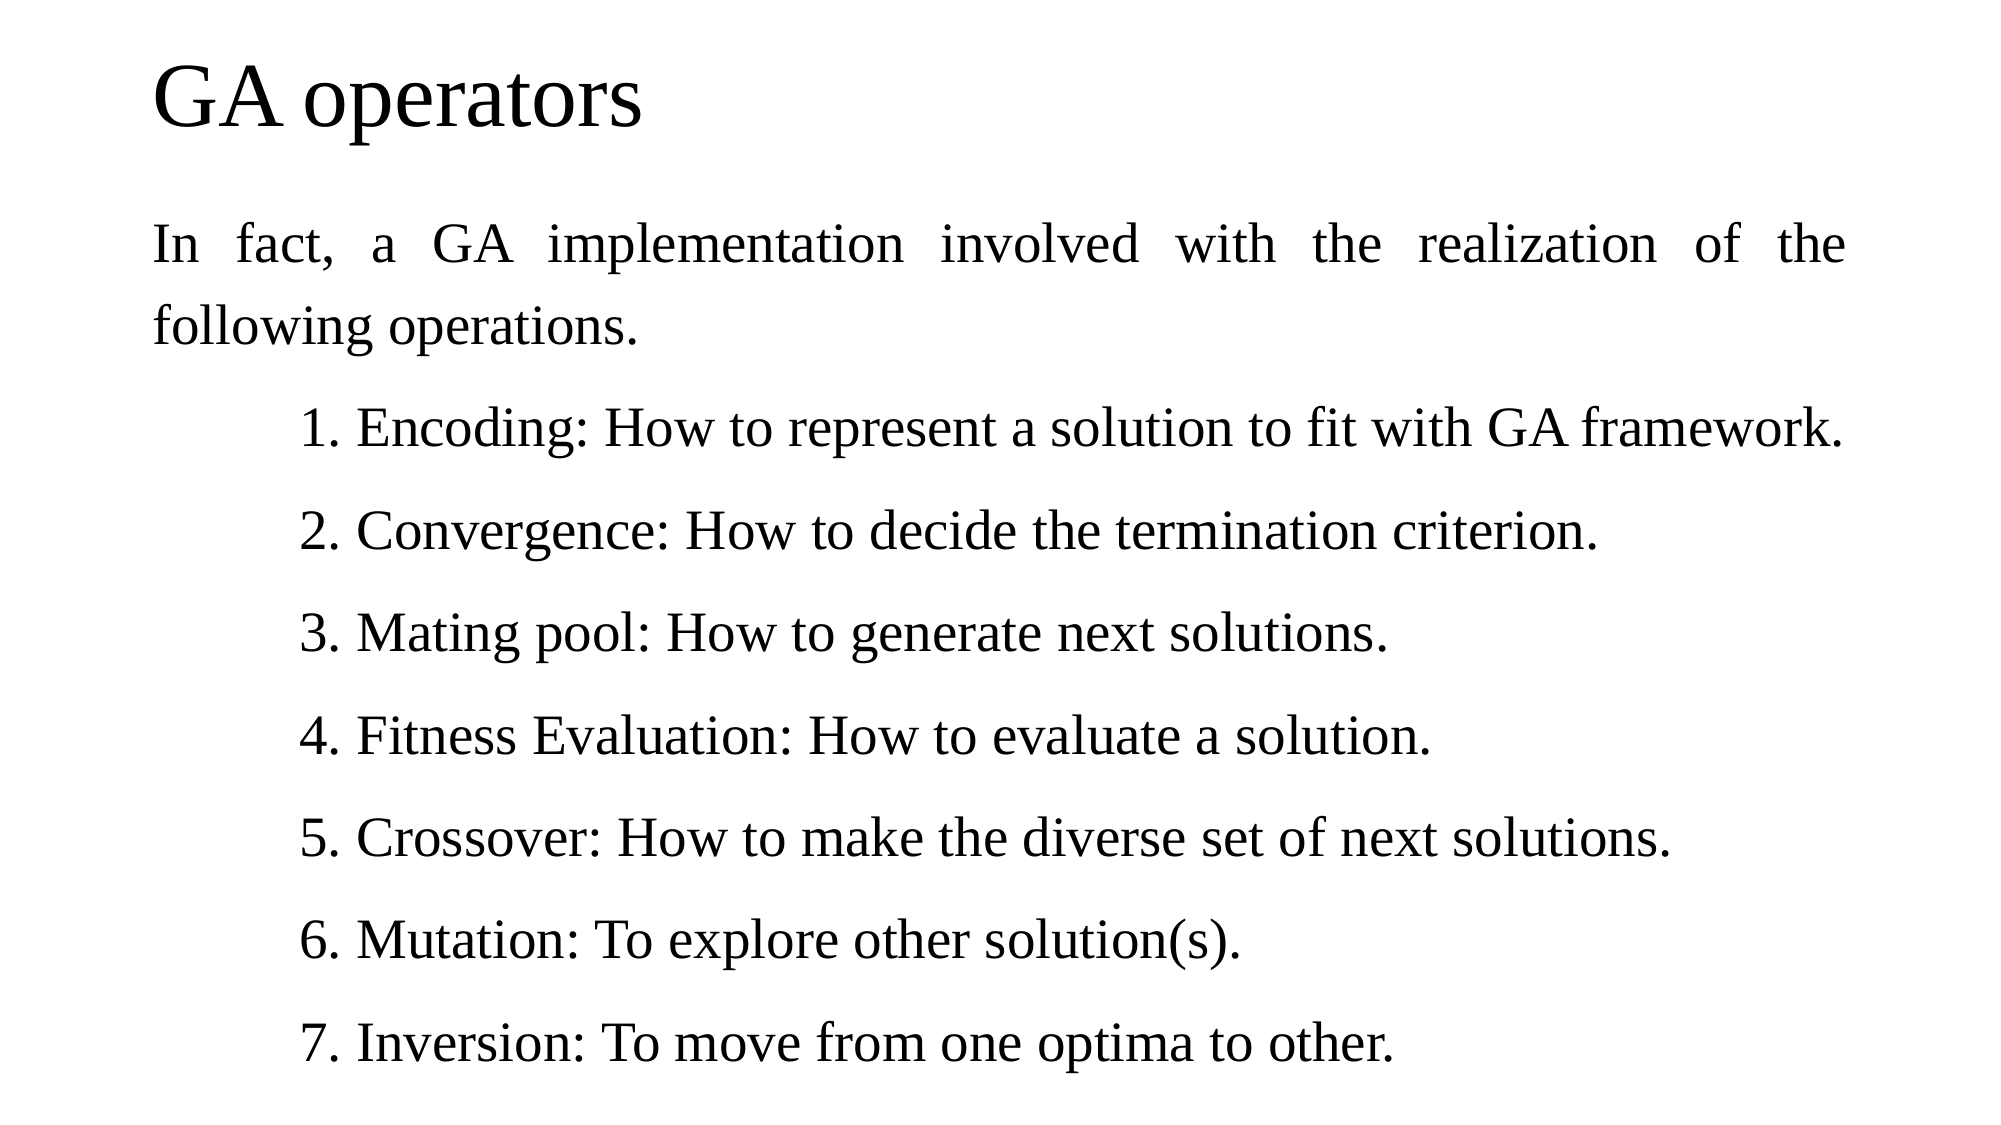

# GA operators
In fact, a GA implementation involved with the realization of the following operations.
	1. Encoding: How to represent a solution to fit with GA framework.
	2. Convergence: How to decide the termination criterion.
	3. Mating pool: How to generate next solutions.
	4. Fitness Evaluation: How to evaluate a solution.
	5. Crossover: How to make the diverse set of next solutions.
	6. Mutation: To explore other solution(s).
	7. Inversion: To move from one optima to other.